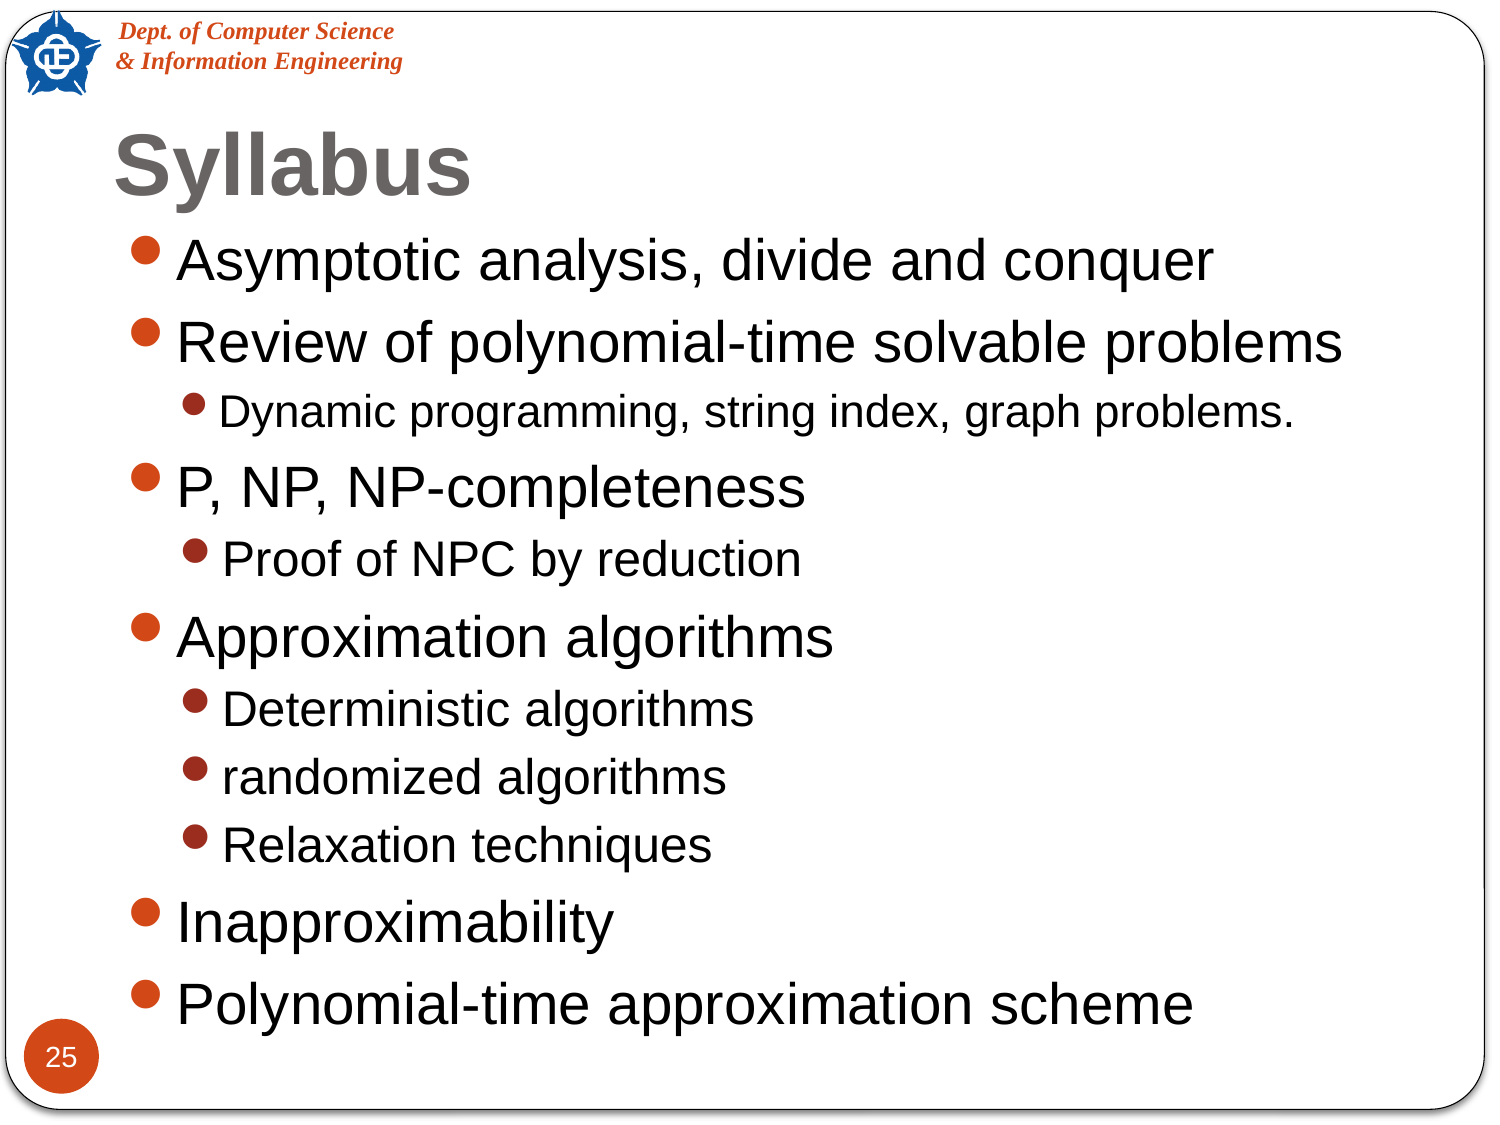

# Syllabus
Asymptotic analysis, divide and conquer
Review of polynomial-time solvable problems
Dynamic programming, string index, graph problems.
P, NP, NP-completeness
Proof of NPC by reduction
Approximation algorithms
Deterministic algorithms
randomized algorithms
Relaxation techniques
Inapproximability
Polynomial-time approximation scheme
25